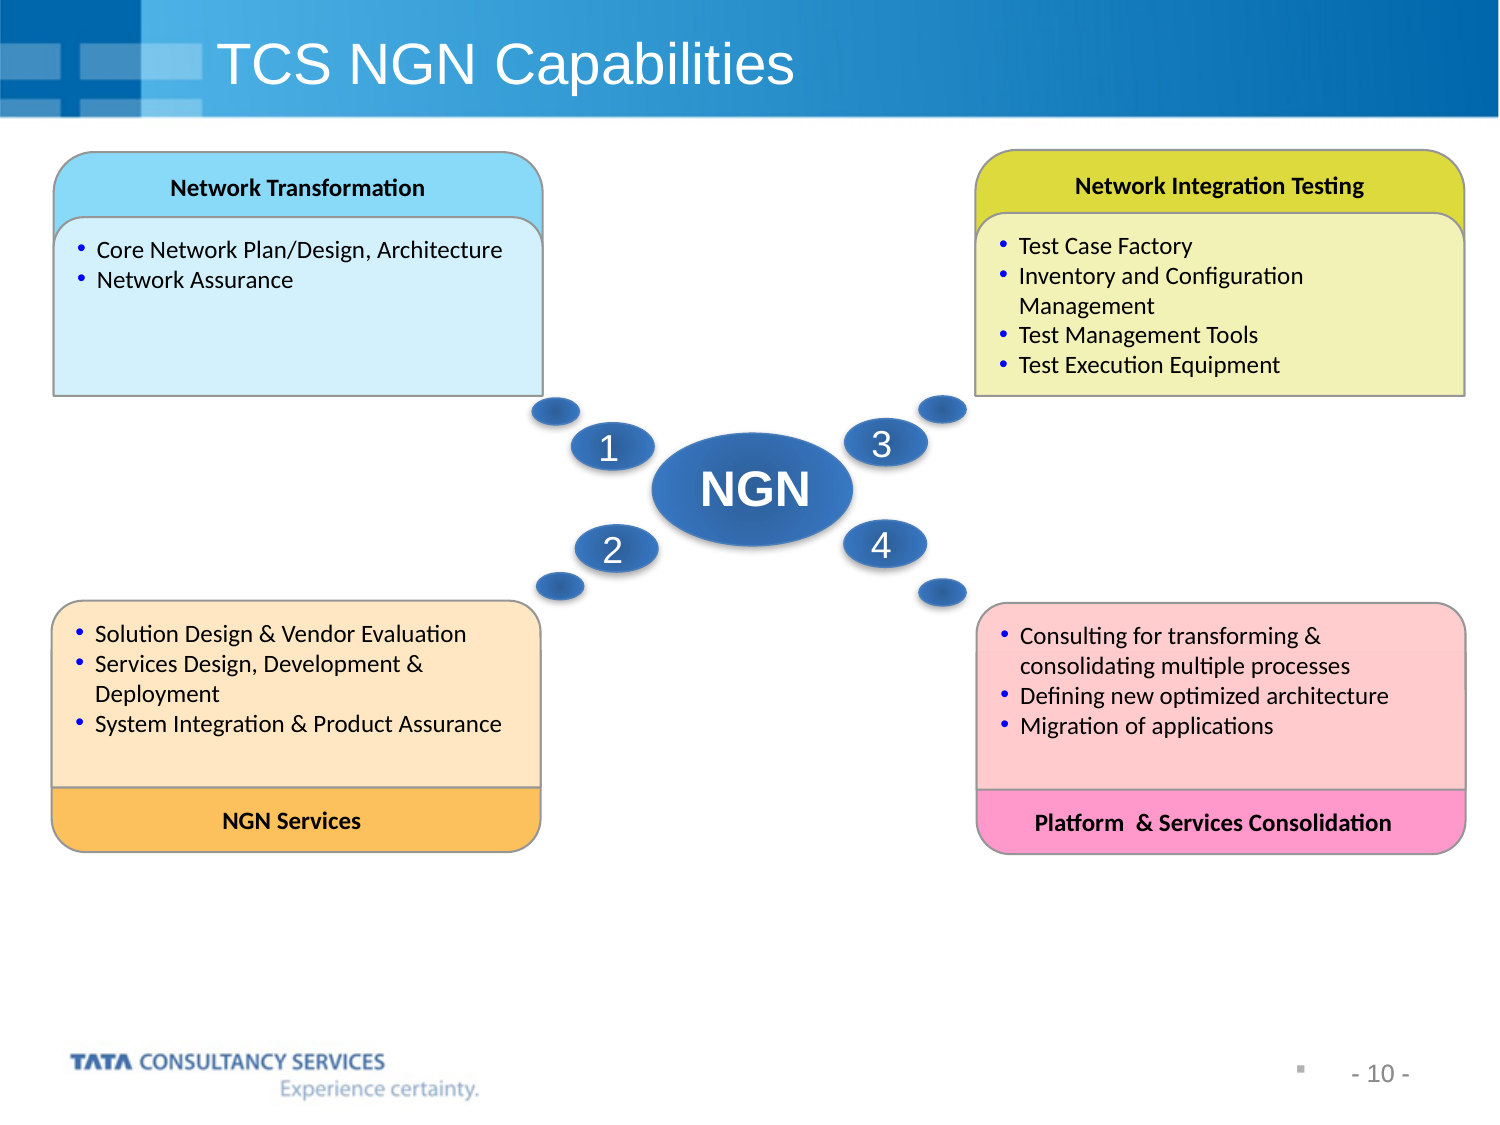

# TCS NGN Capabilities
- 10 -
Network Integration Testing
Test Case Factory
Inventory and Configuration Management
Test Management Tools
Test Execution Equipment
Network Transformation
Core Network Plan/Design, Architecture
Network Assurance

3
1

NGN
4
2

Solution Design & Vendor Evaluation
Services Design, Development & Deployment
System Integration & Product Assurance

NGN Services
Consulting for transforming & consolidating multiple processes
Defining new optimized architecture
Migration of applications

Platform  & Services Consolidation
- 10 -